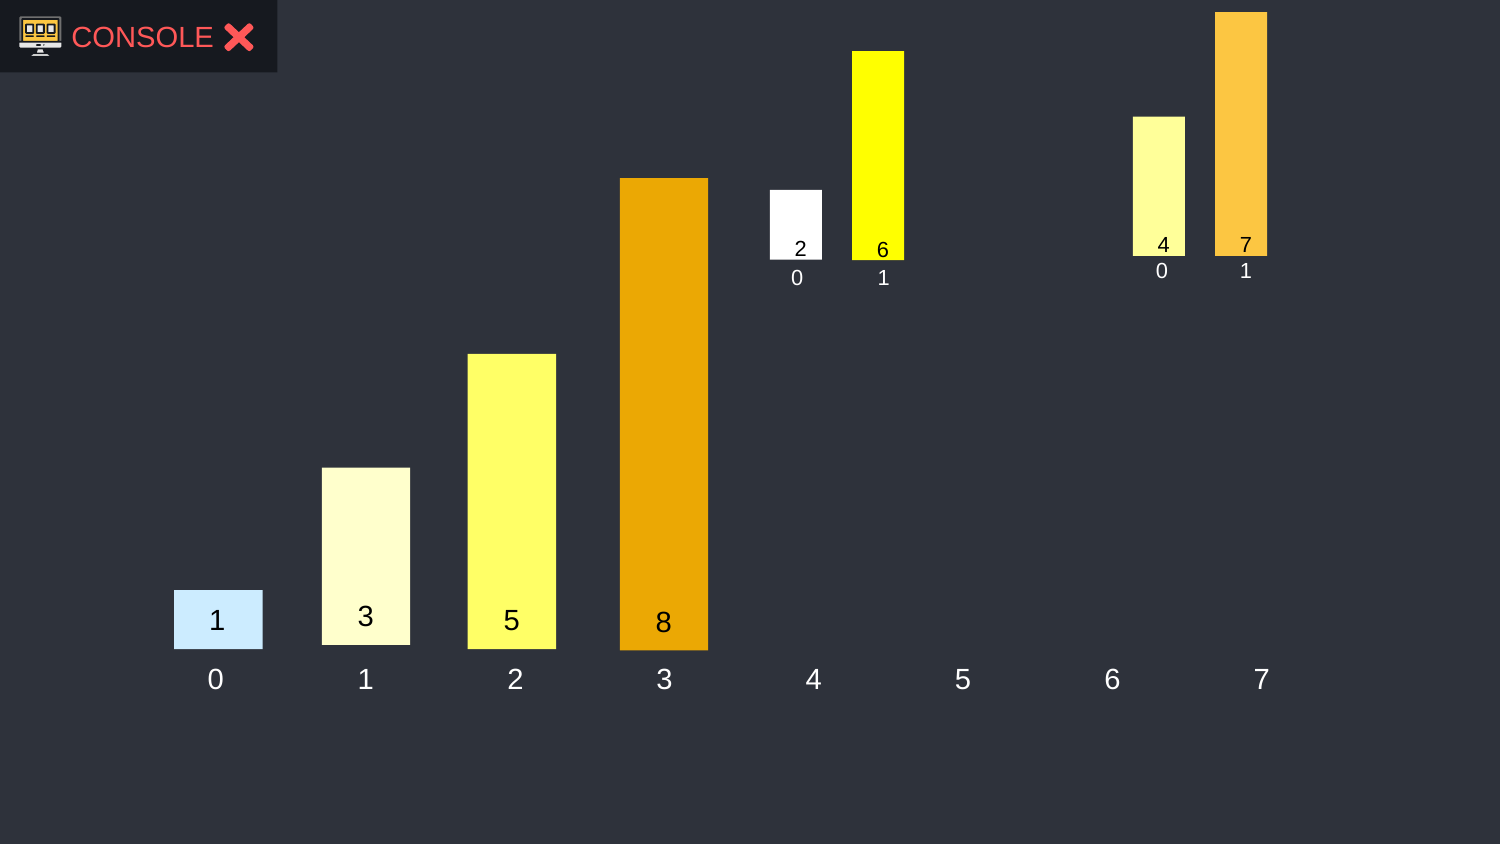

CONSOLE

7

6

4

8

2
0
1
0
1

5

3

1
0
1
2
3
4
5
6
7